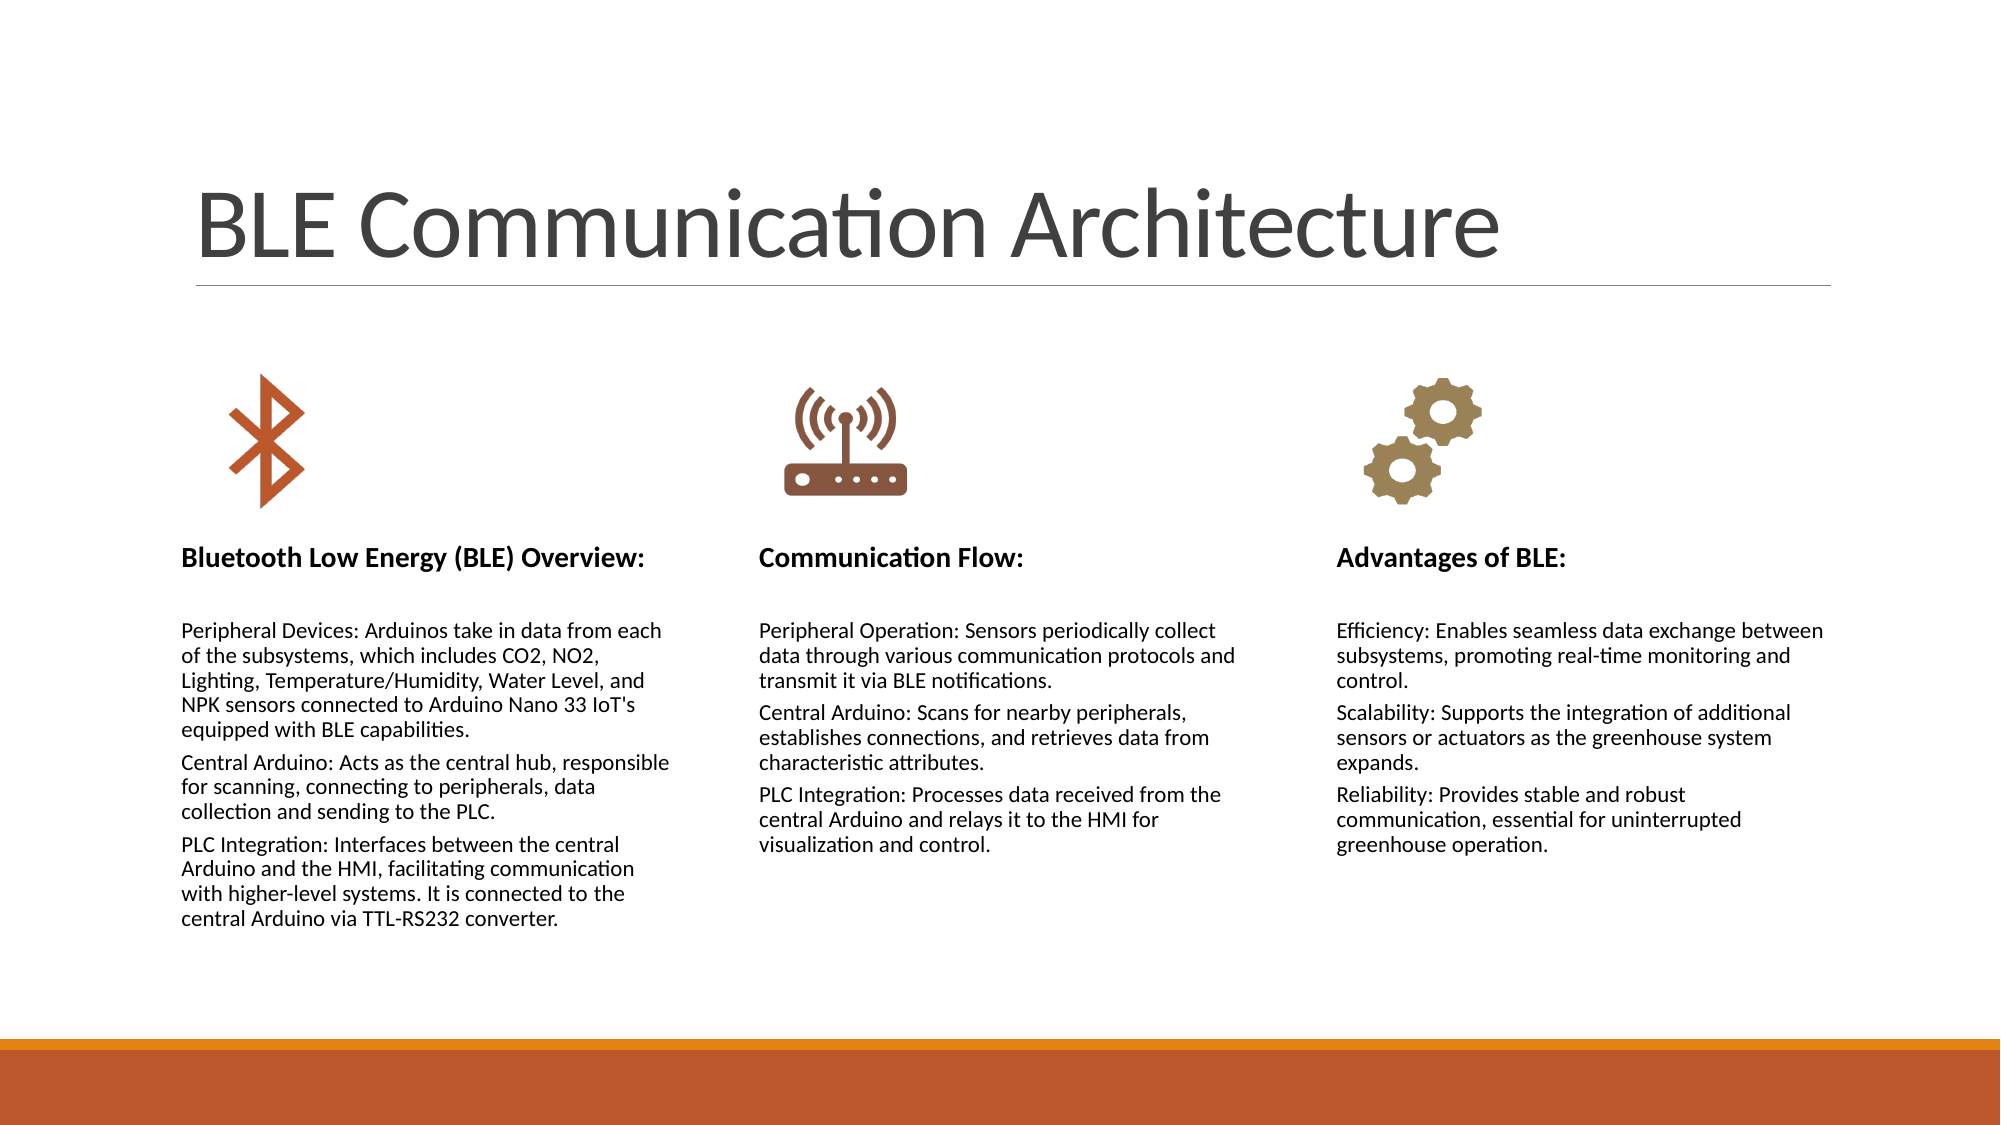

# BLE Communication Architecture
Bluetooth Low Energy (BLE) Overview:
Peripheral Devices: Arduinos take in data from each of the subsystems, which includes CO2, NO2, Lighting, Temperature/Humidity, Water Level, and NPK sensors connected to Arduino Nano 33 IoT's equipped with BLE capabilities.
Central Arduino: Acts as the central hub, responsible for scanning, connecting to peripherals, data collection and sending to the PLC.
PLC Integration: Interfaces between the central Arduino and the HMI, facilitating communication with higher-level systems. It is connected to the central Arduino via TTL-RS232 converter.
Communication Flow:
Peripheral Operation: Sensors periodically collect data through various communication protocols and transmit it via BLE notifications.
Central Arduino: Scans for nearby peripherals, establishes connections, and retrieves data from characteristic attributes.
PLC Integration: Processes data received from the central Arduino and relays it to the HMI for visualization and control.
Advantages of BLE:
Efficiency: Enables seamless data exchange between subsystems, promoting real-time monitoring and control.
Scalability: Supports the integration of additional sensors or actuators as the greenhouse system expands.
Reliability: Provides stable and robust communication, essential for uninterrupted greenhouse operation.